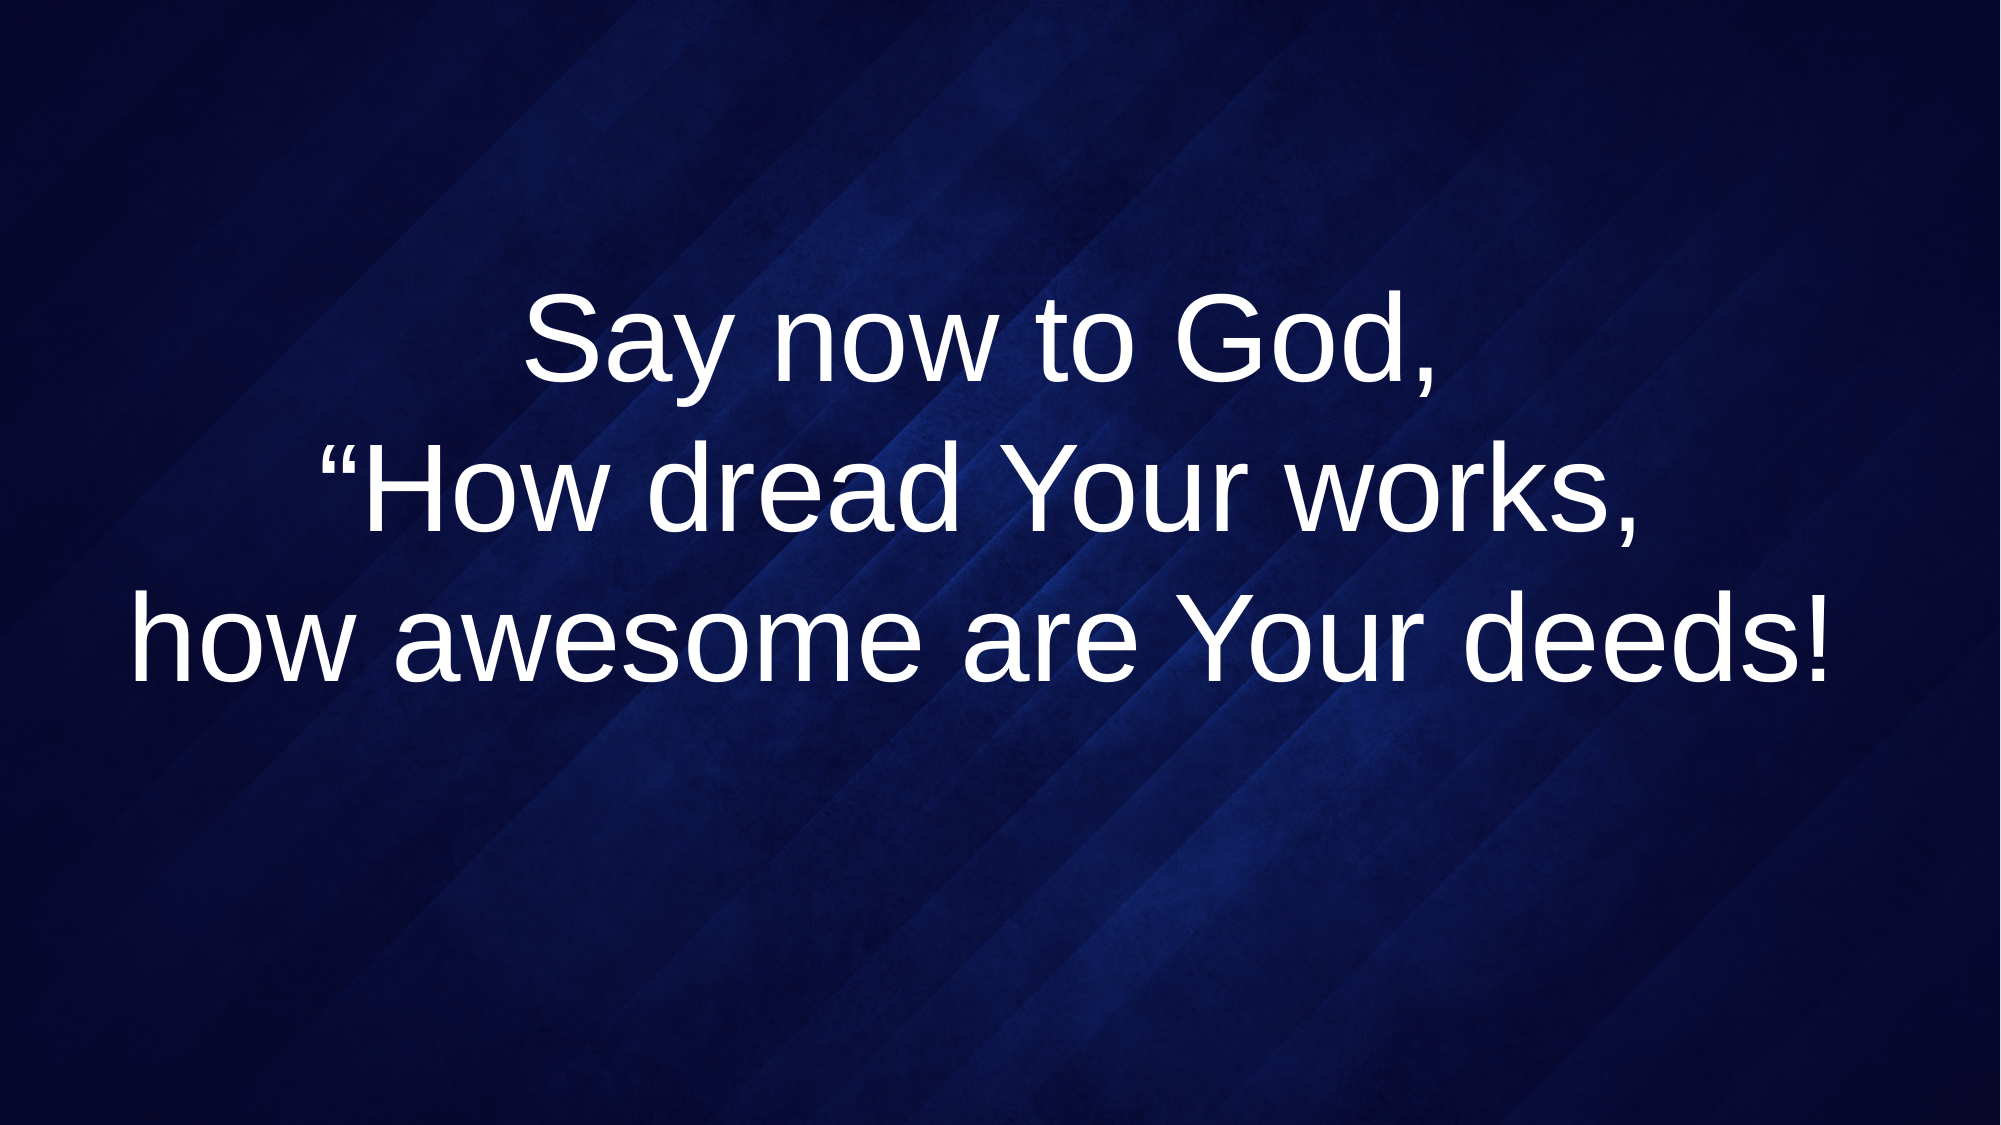

# Say now to God, “How dread Your works, how awesome are Your deeds!